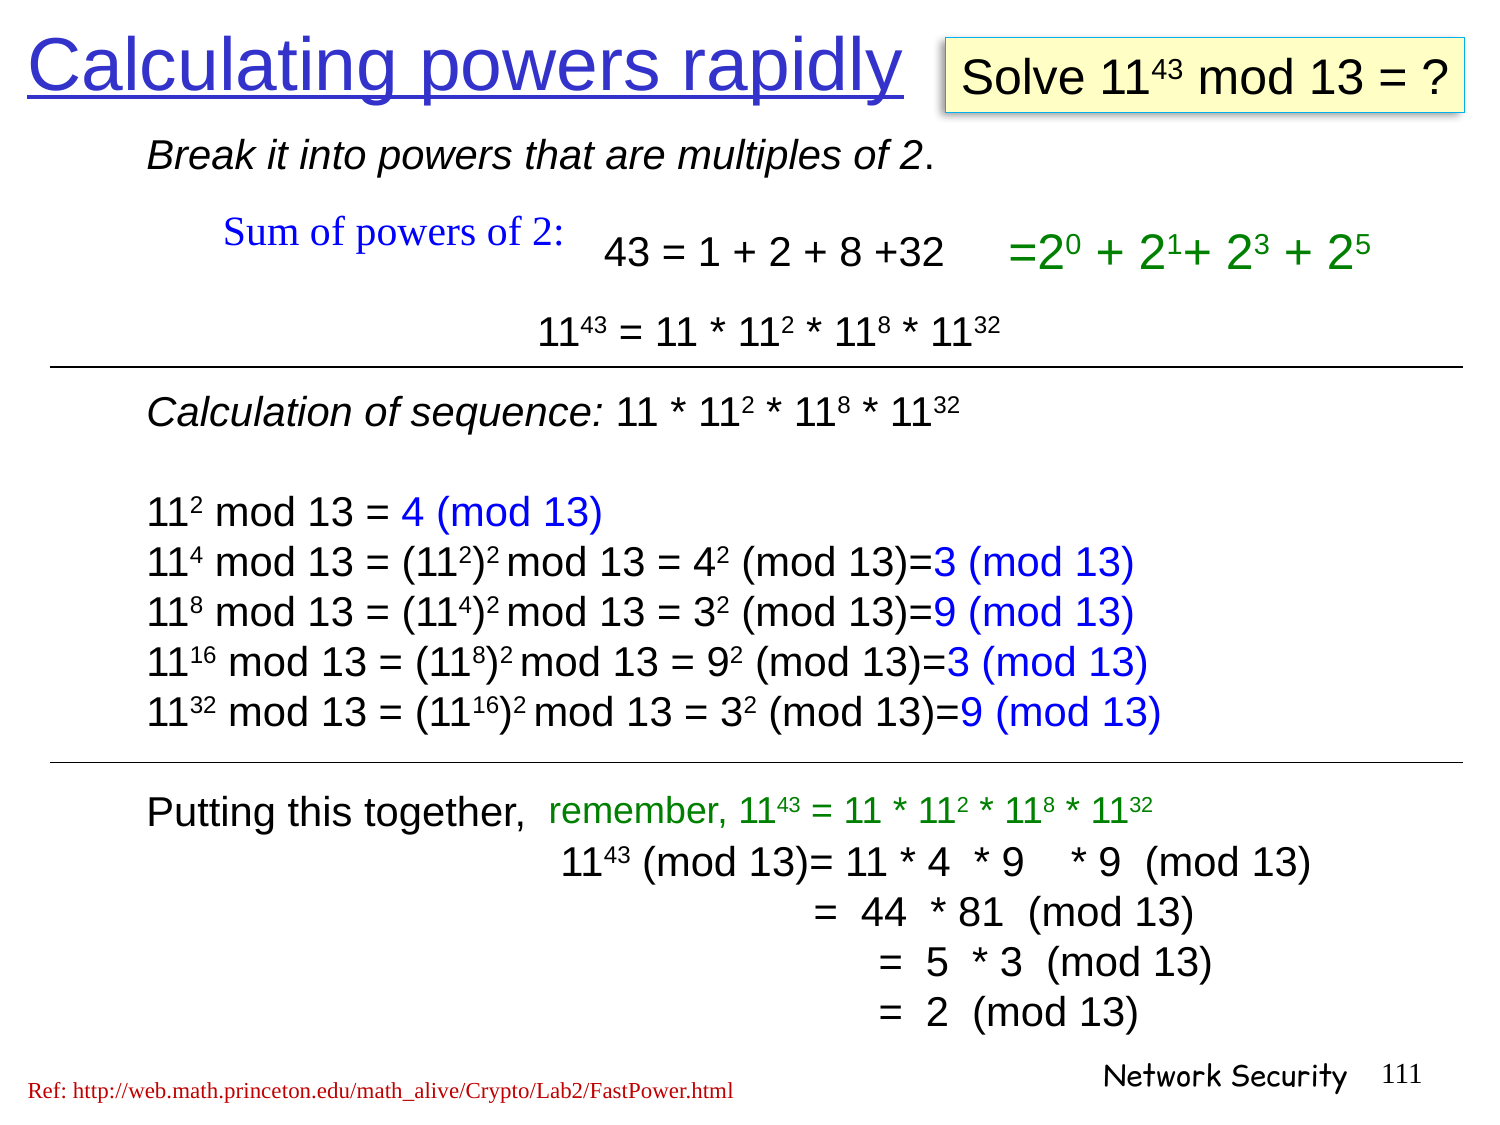

# Calculating powers rapidly
Solve 1143 mod 13 = ?
Break it into powers that are multiples of 2.

43 = 1 + 2 + 8 +32

1143 = 11 * 112 * 118 * 1132

Calculation of sequence: 11 * 112 * 118 * 1132

112 mod 13 = 4 (mod 13)
114 mod 13 = (112)2 mod 13 = 42 (mod 13)=3 (mod 13)
118 mod 13 = (114)2 mod 13 = 32 (mod 13)=9 (mod 13)
1116 mod 13 = (118)2 mod 13 = 92 (mod 13)=3 (mod 13)
1132 mod 13 = (1116)2 mod 13 = 32 (mod 13)=9 (mod 13)

Putting this together,
                                    1143 (mod 13)= 11 * 4  * 9    * 9  (mod 13)
                                                          =  44  * 81  (mod 13)
									      =  5  * 3  (mod 13)
									      =  2  (mod 13)
Sum of powers of 2:
=20 + 21+ 23 + 25

remember, 1143 = 11 * 112 * 118 * 1132
Ref: http://web.math.princeton.edu/math_alive/Crypto/Lab2/FastPower.html